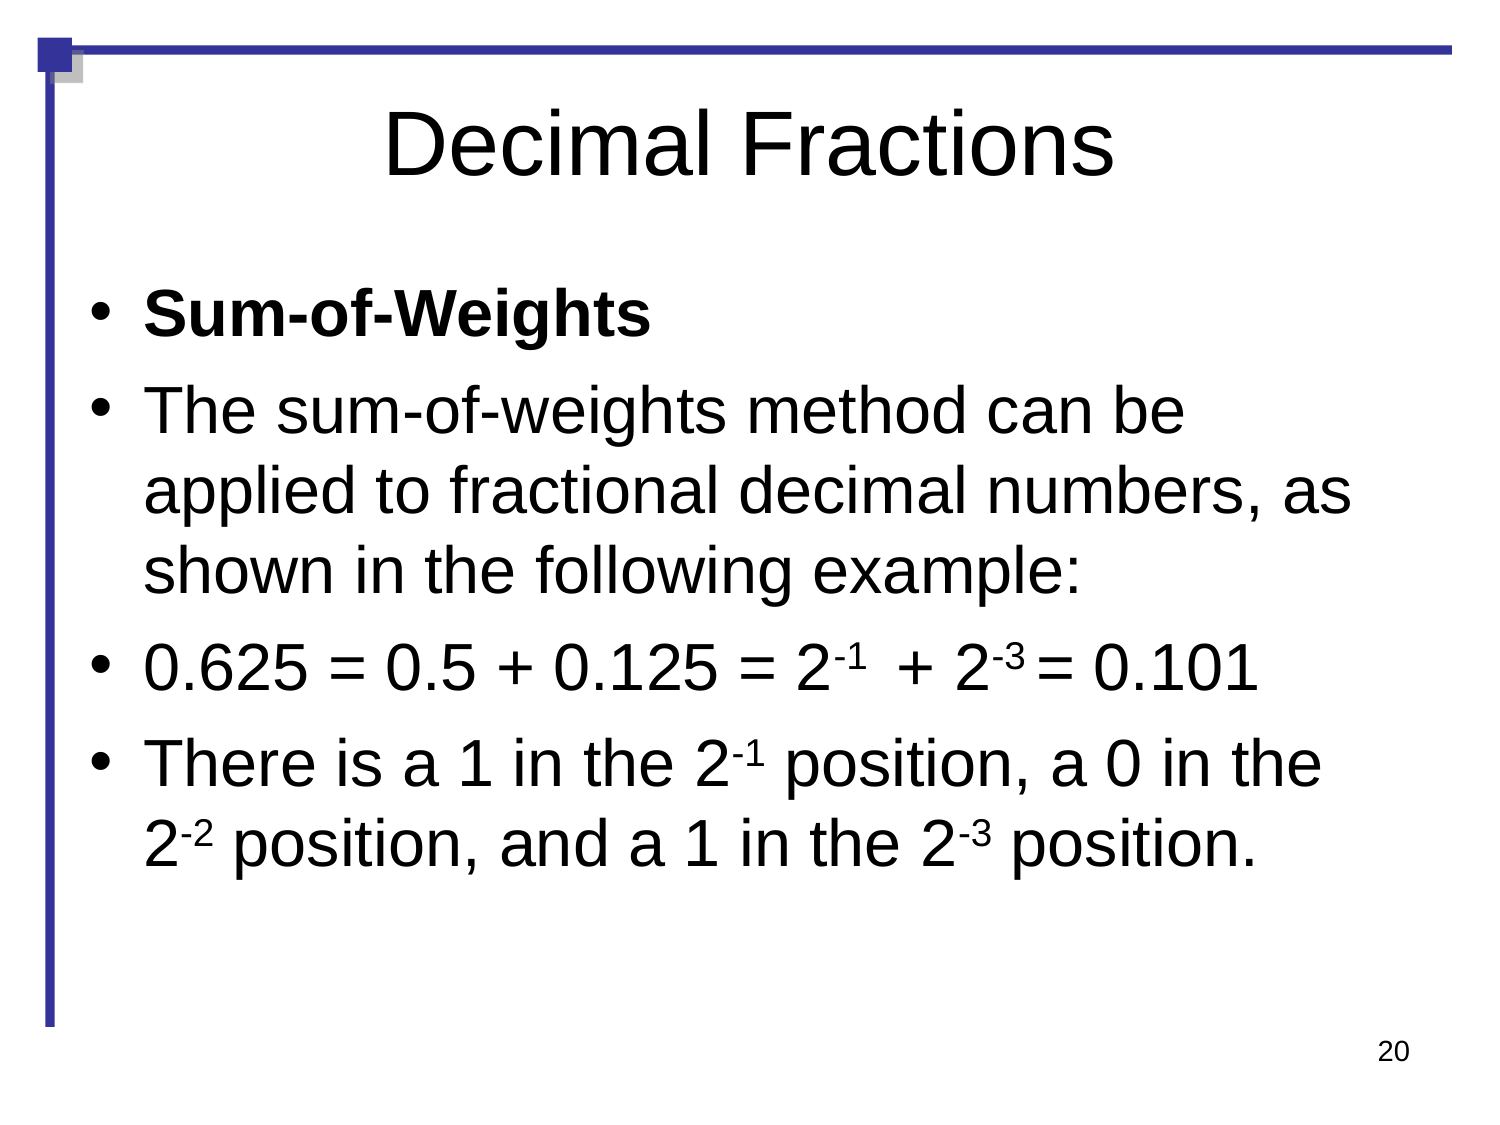

Decimal Fractions
Sum-of-Weights
The sum-of-weights method can be applied to fractional decimal numbers, as shown in the following example:
0.625 = 0.5 + 0.125 = 2-1  + 2-3 = 0.101
There is a 1 in the 2-1 position, a 0 in the 2-2 position, and a 1 in the 2-3 position.
20